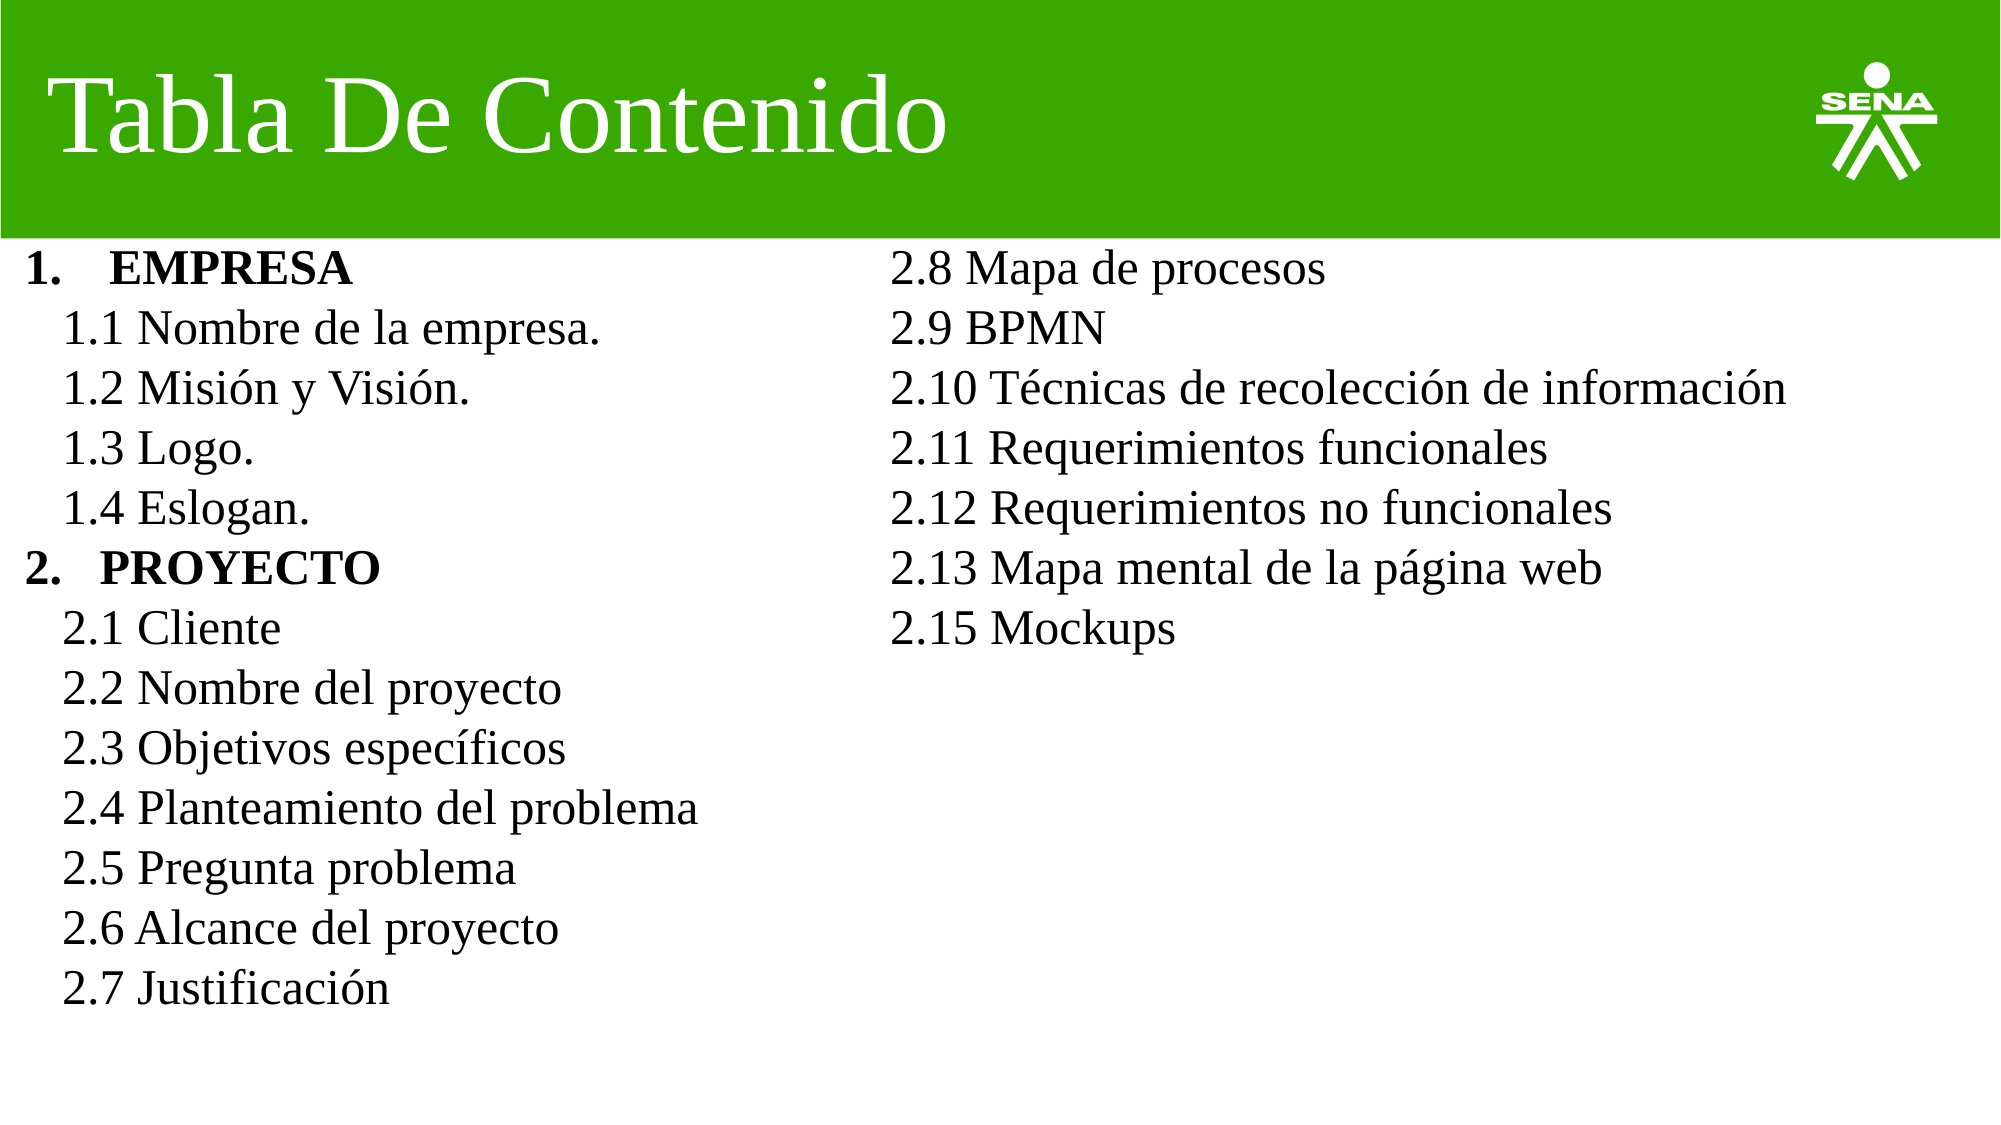

# Tabla De Contenido
EMPRESA
   1.1 Nombre de la empresa.
   1.2 Misión y Visión.
   1.3 Logo.
   1.4 Eslogan.
2.   PROYECTO
   2.1 Cliente
   2.2 Nombre del proyecto
   2.3 Objetivos específicos
   2.4 Planteamiento del problema
   2.5 Pregunta problema
   2.6 Alcance del proyecto
   2.7 Justificación
2.8 Mapa de procesos
2.9 BPMN
2.10 Técnicas de recolección de información
2.11 Requerimientos funcionales
2.12 Requerimientos no funcionales
2.13 Mapa mental de la página web
2.15 Mockups